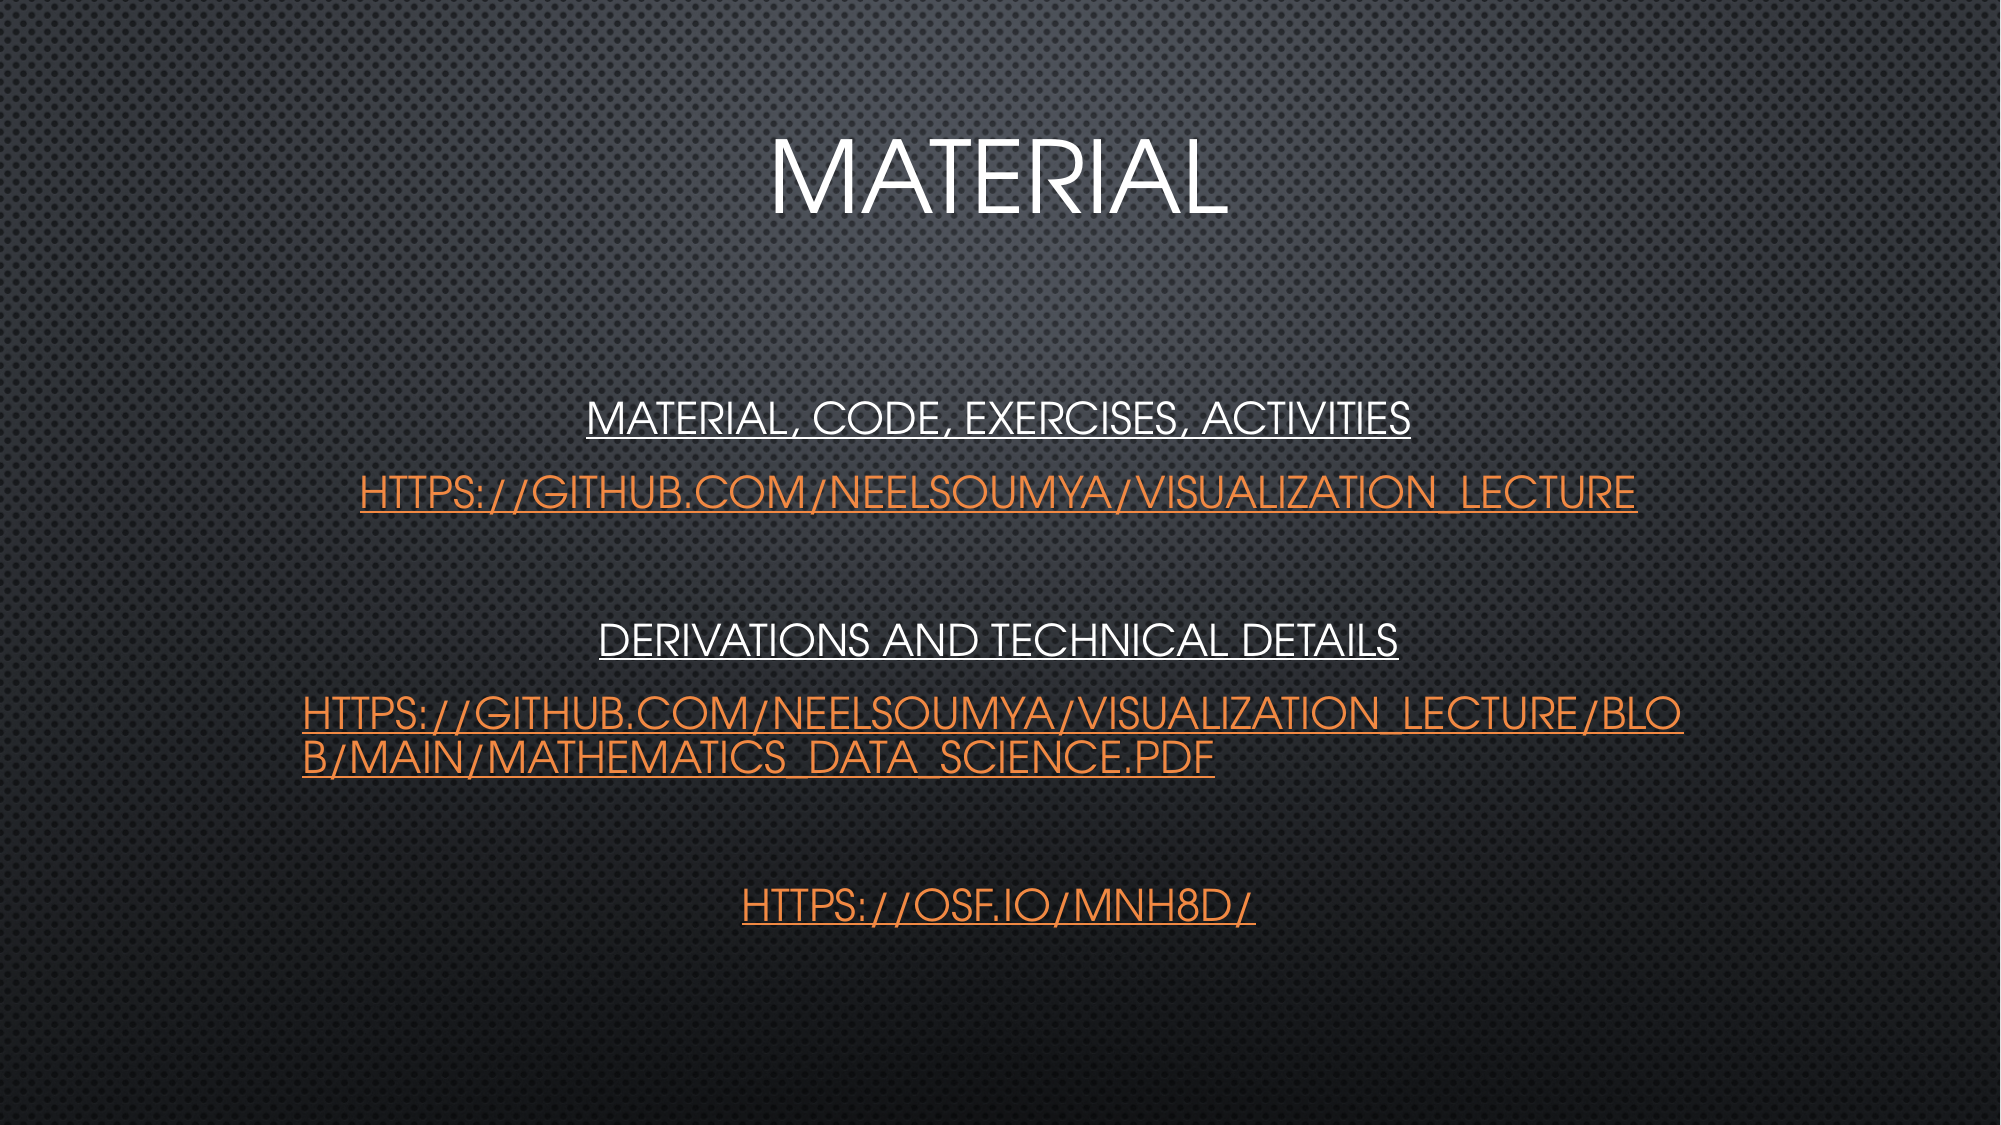

# material
Material, code, exercises, activities
https://github.com/neelsoumya/visualization_lecture

Derivations and technical details
https://github.com/neelsoumya/visualization_lecture/blob/main/mathematics_data_science.pdf

https://osf.io/mnh8d/